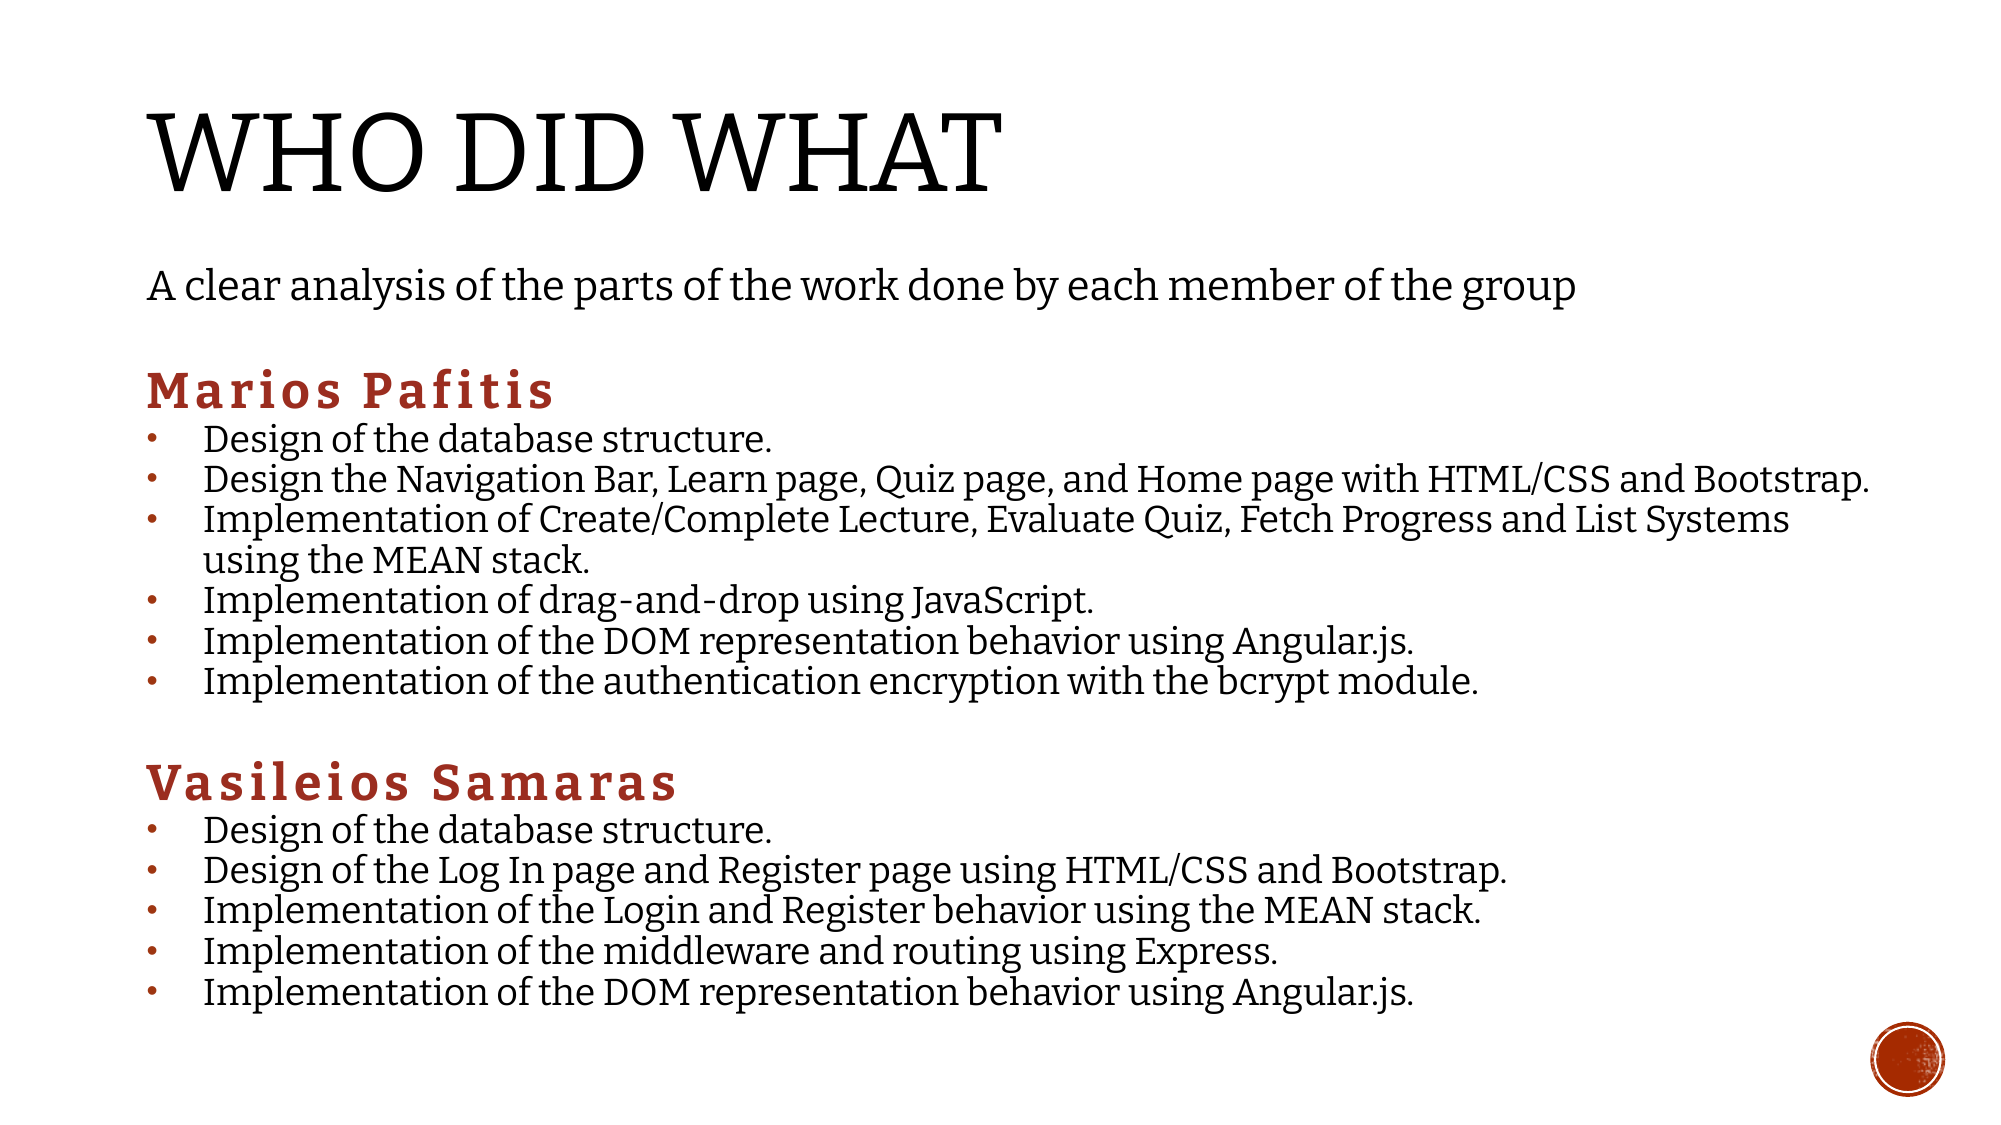

WHO DID WHAT
A clear analysis of the parts of the work done by each member of the group
Marios Pafitis
Design of the database structure.
Design the Navigation Bar, Learn page, Quiz page, and Home page with HTML/CSS and Bootstrap.
Implementation of Create/Complete Lecture, Evaluate Quiz, Fetch Progress and List Systems using the MEAN stack.
Implementation of drag-and-drop using JavaScript.
Implementation of the DOM representation behavior using Angular.js.
Implementation of the authentication encryption with the bcrypt module.

Vasileios Samaras
Design of the database structure.
Design of the Log In page and Register page using HTML/CSS and Bootstrap.
Implementation of the Login and Register behavior using the MEAN stack.
Implementation of the middleware and routing using Express.
Implementation of the DOM representation behavior using Angular.js.